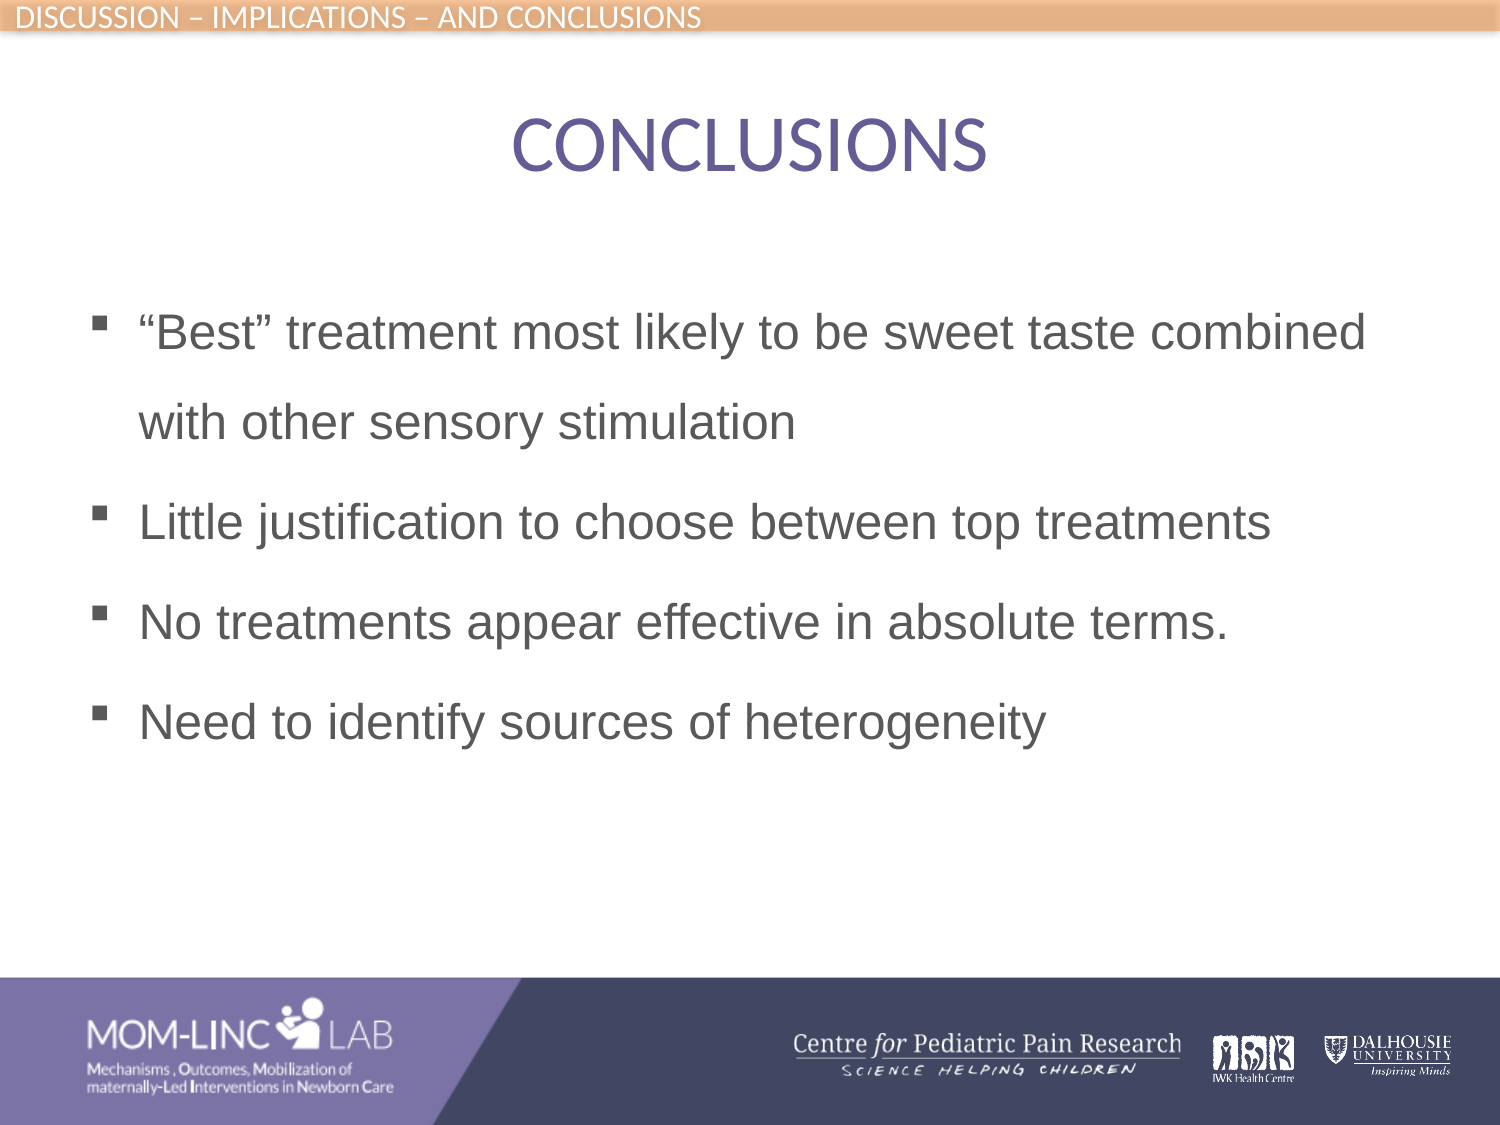

DISCUSSION – IMPLICATIONS – AND CONCLUSIONS
# CONCLUSIONS
“Best” treatment most likely to be sweet taste combined with other sensory stimulation
Little justification to choose between top treatments
No treatments appear effective in absolute terms.
Need to identify sources of heterogeneity